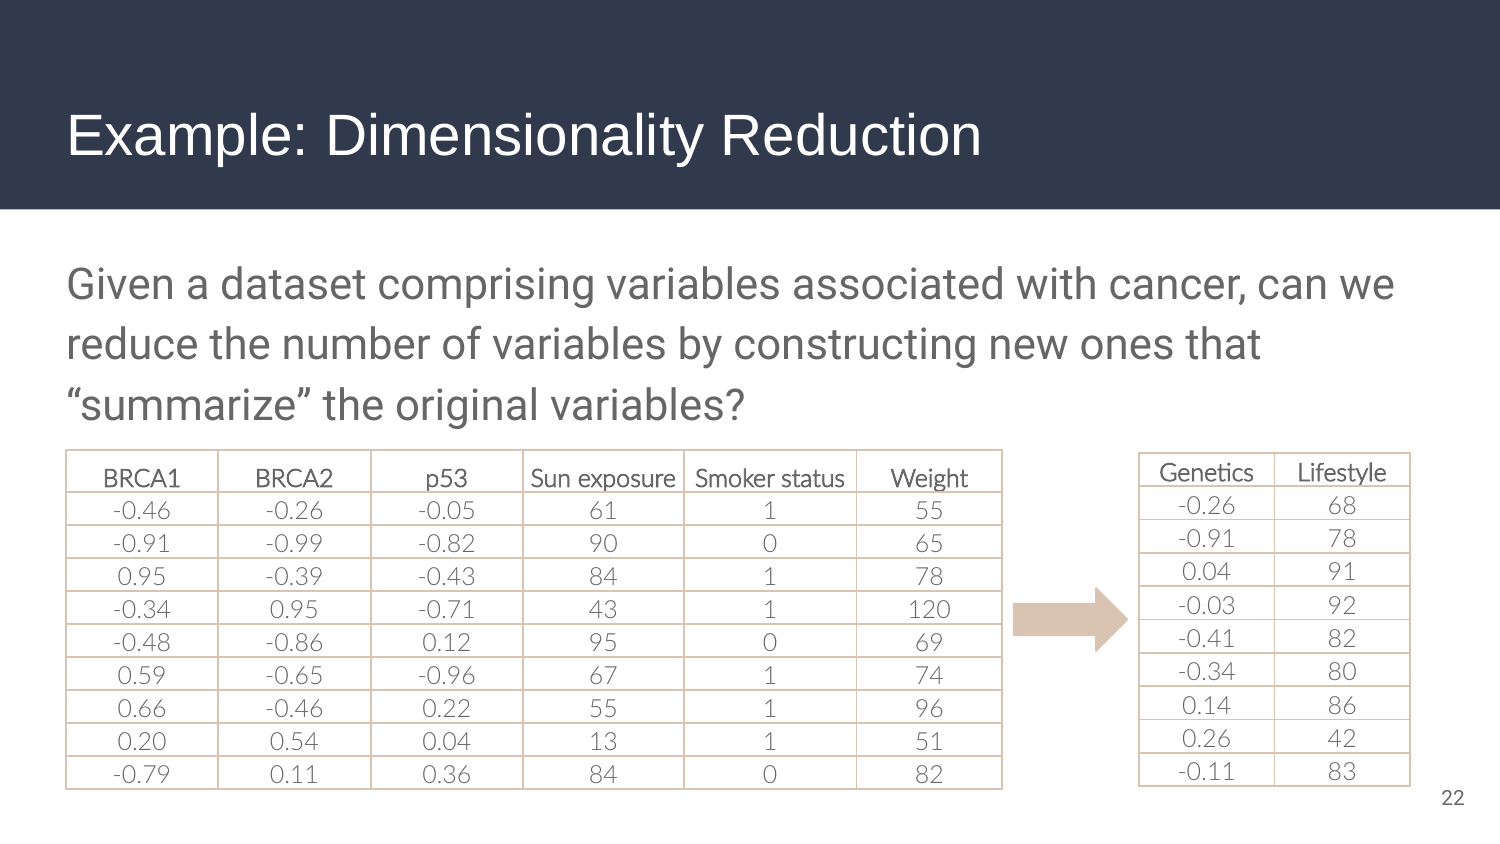

# Example: Dimensionality Reduction
Given a dataset comprising variables associated with cancer, can we reduce the number of variables by constructing new ones that “summarize” the original variables?

| BRCA1 | BRCA2 | p53 | Sun exposure | Smoker status | Weight |
| --- | --- | --- | --- | --- | --- |
| -0.46 | -0.26 | -0.05 | 61 | 1 | 55 |
| -0.91 | -0.99 | -0.82 | 90 | 0 | 65 |
| 0.95 | -0.39 | -0.43 | 84 | 1 | 78 |
| -0.34 | 0.95 | -0.71 | 43 | 1 | 120 |
| -0.48 | -0.86 | 0.12 | 95 | 0 | 69 |
| 0.59 | -0.65 | -0.96 | 67 | 1 | 74 |
| 0.66 | -0.46 | 0.22 | 55 | 1 | 96 |
| 0.20 | 0.54 | 0.04 | 13 | 1 | 51 |
| -0.79 | 0.11 | 0.36 | 84 | 0 | 82 |
| Genetics | Lifestyle |
| --- | --- |
| -0.26 | 68 |
| -0.91 | 78 |
| 0.04 | 91 |
| -0.03 | 92 |
| -0.41 | 82 |
| -0.34 | 80 |
| 0.14 | 86 |
| 0.26 | 42 |
| -0.11 | 83 |

22